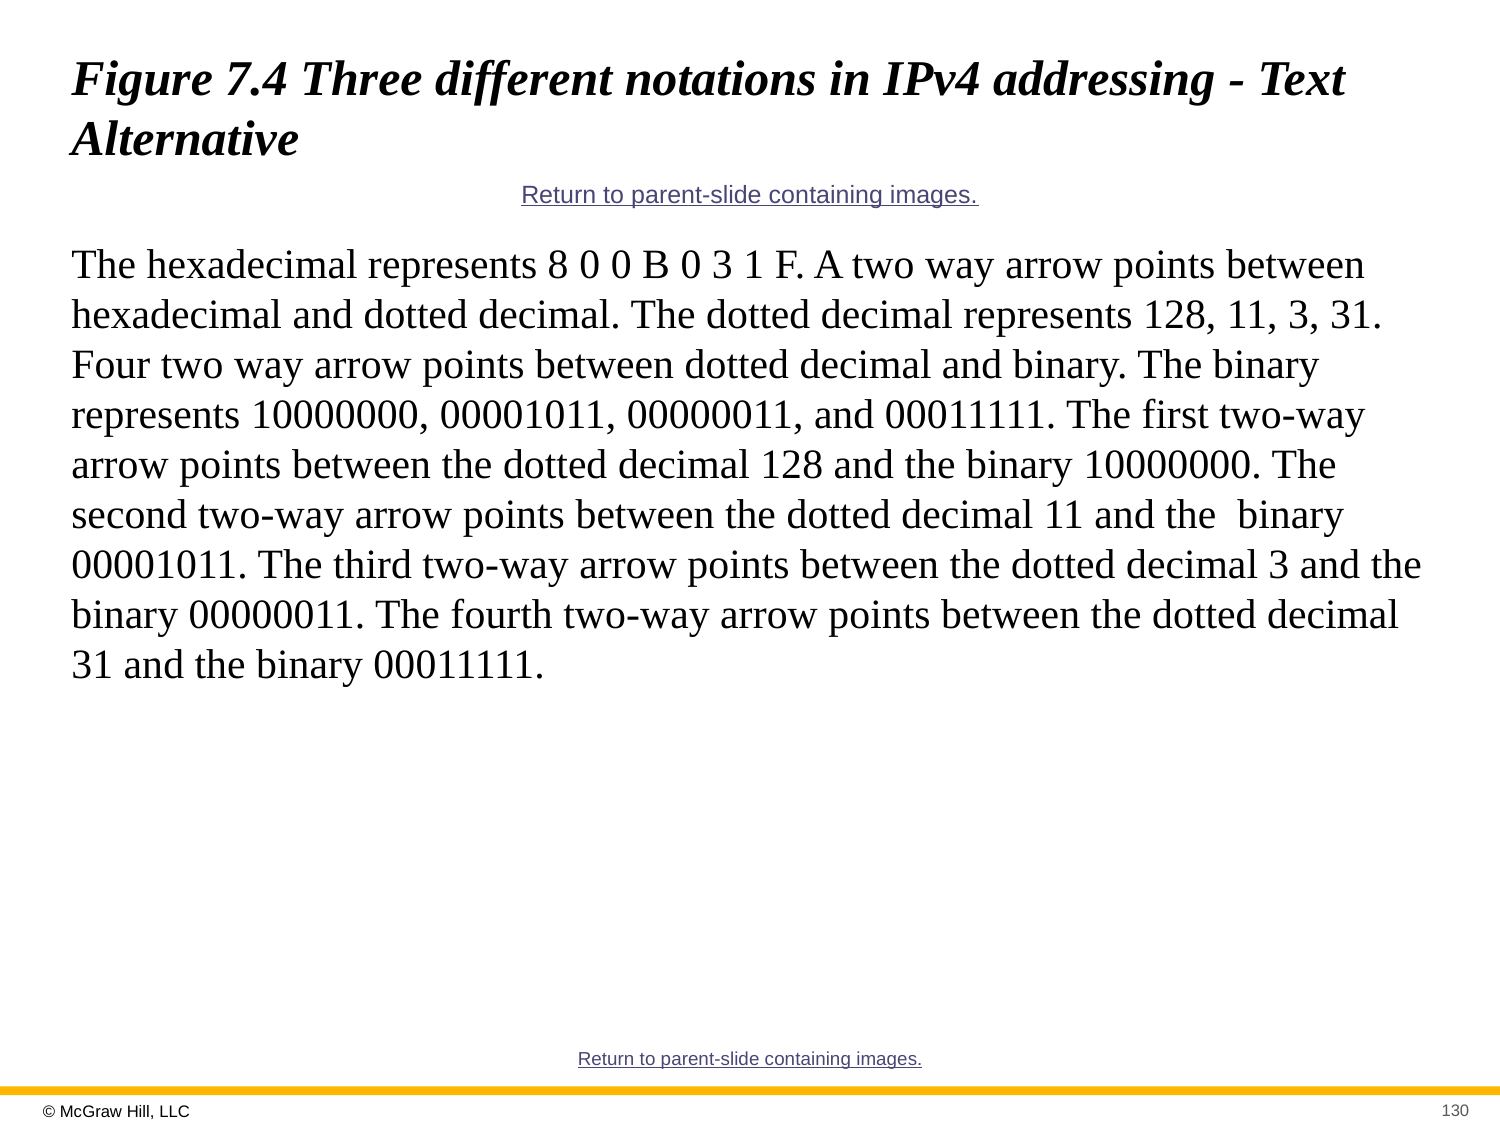

# Figure 7.4 Three different notations in IPv4 addressing - Text Alternative
Return to parent-slide containing images.
The hexadecimal represents 8 0 0 B 0 3 1 F. A two way arrow points between hexadecimal and dotted decimal. The dotted decimal represents 128, 11, 3, 31. Four two way arrow points between dotted decimal and binary. The binary represents 10000000, 00001011, 00000011, and 00011111. The first two-way arrow points between the dotted decimal 128 and the binary 10000000. The second two-way arrow points between the dotted decimal 11 and the  binary 00001011. The third two-way arrow points between the dotted decimal 3 and the binary 00000011. The fourth two-way arrow points between the dotted decimal 31 and the binary 00011111.
Return to parent-slide containing images.
130